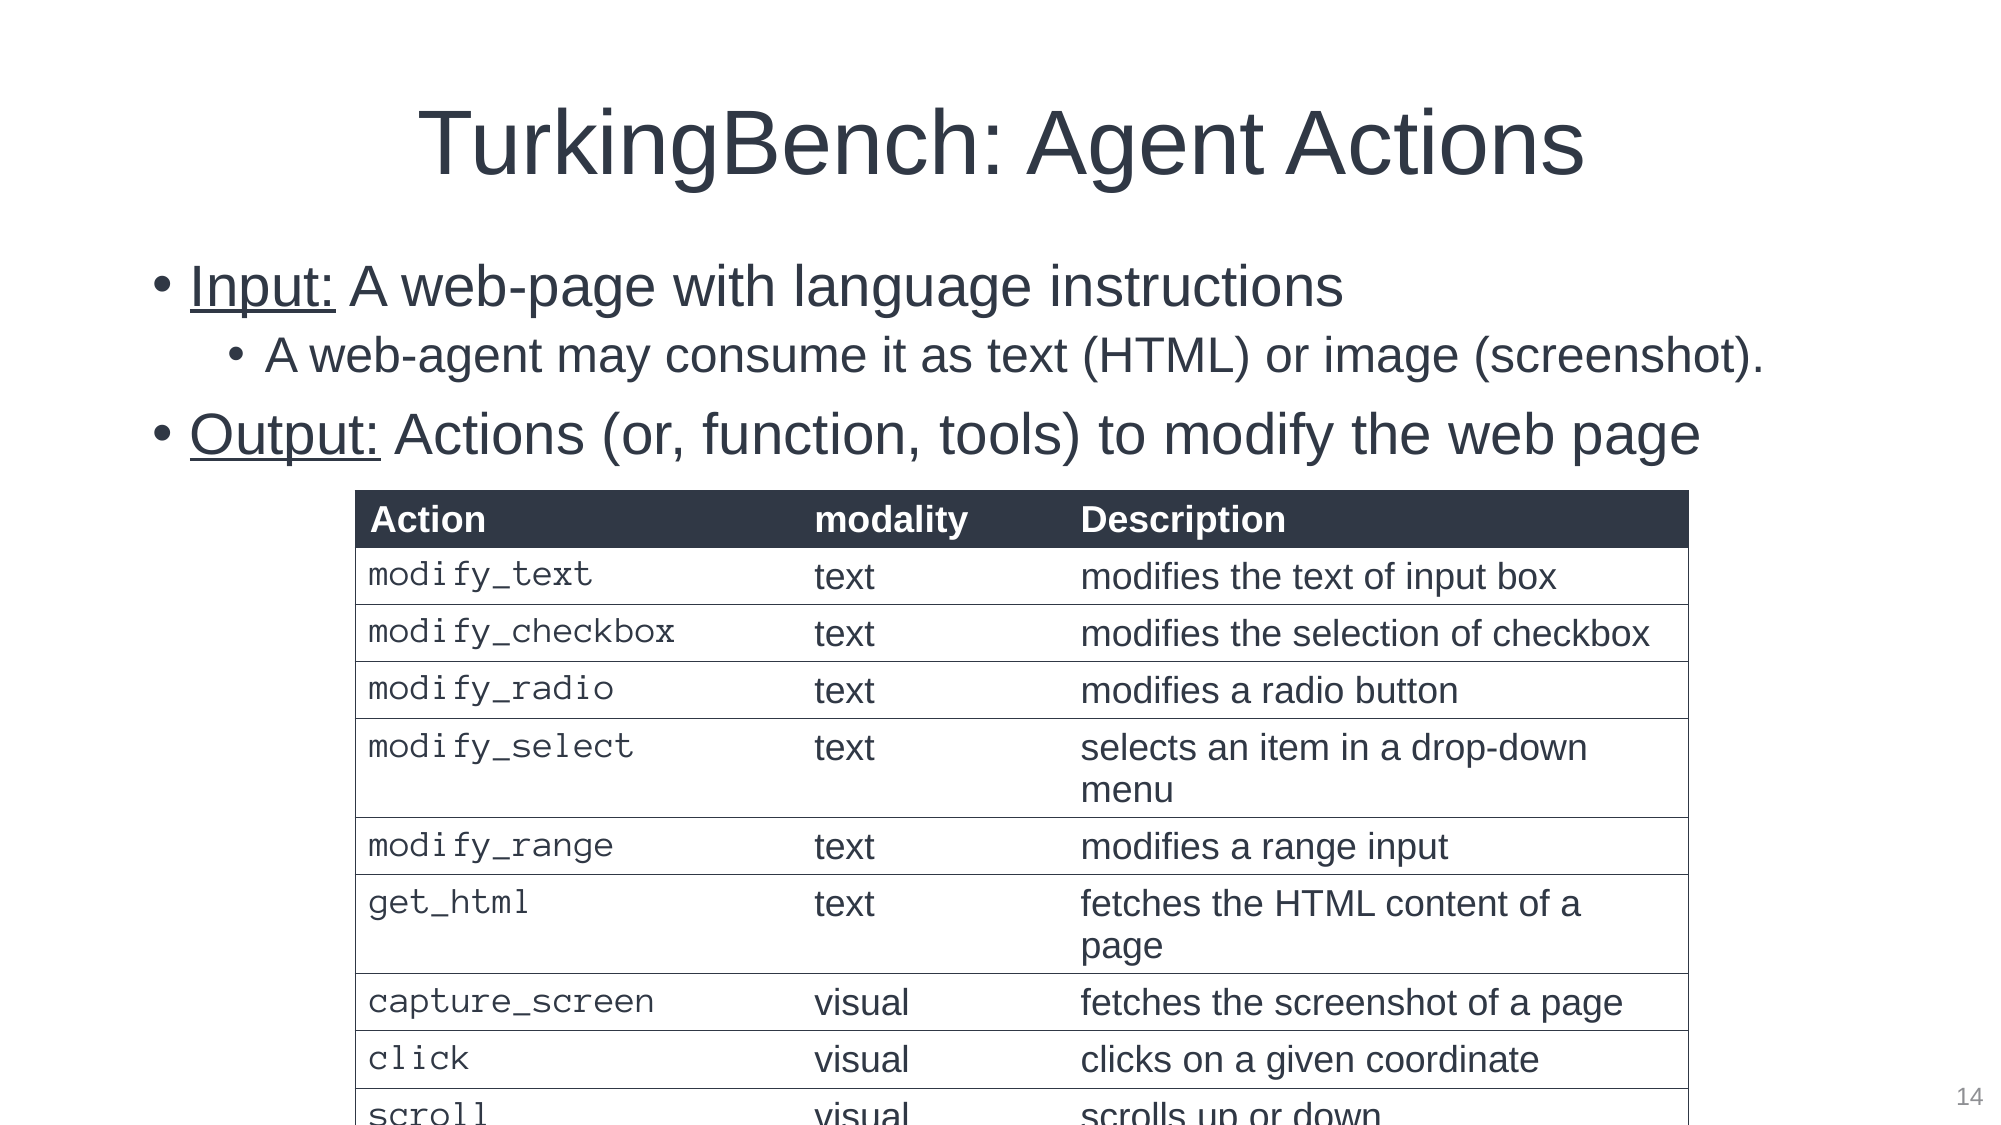

# TurkingBench: Agent Actions
Input: A web-page with language instructions
A web-agent may consume it as text (HTML) or image (screenshot).
Output: Actions (or, function, tools) to modify the web page
| Action | modality | Description |
| --- | --- | --- |
| modify\_text | text | modifies the text of input box |
| modify\_checkbox | text | modifies the selection of checkbox |
| modify\_radio | text | modifies a radio button |
| modify\_select | text | selects an item in a drop-down menu |
| modify\_range | text | modifies a range input |
| get\_html | text | fetches the HTML content of a page |
| capture\_screen | visual | fetches the screenshot of a page |
| click | visual | clicks on a given coordinate |
| scroll | visual | scrolls up or down |
14